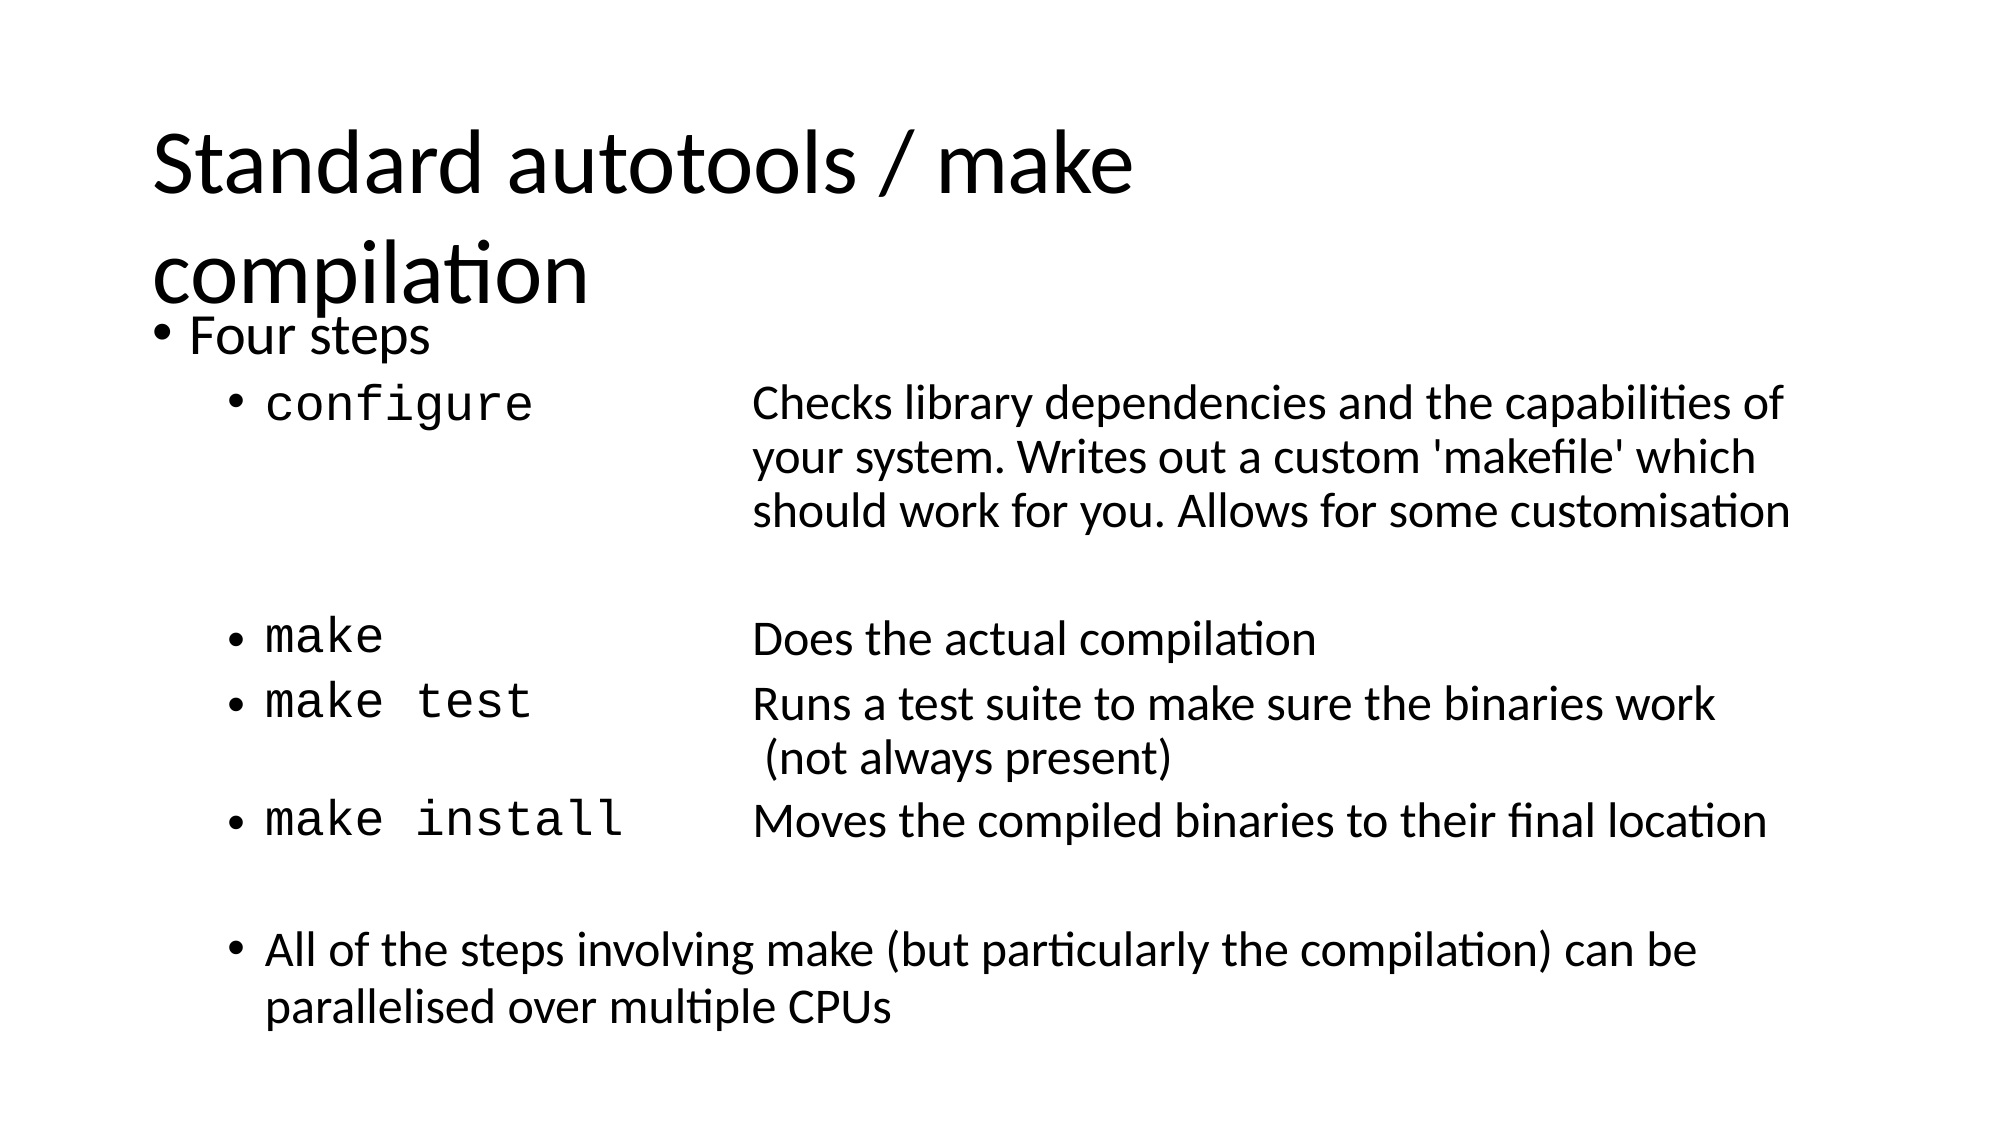

# Standard autotools / make compilation
Four steps
configure
Checks library dependencies and the capabilities of  your system. Writes out a custom 'makefile' which  should work for you. Allows for some customisation
| make |  | Does the actual compilation |
| --- | --- | --- |
| make | test | Runs a test suite to make sure the binaries work (not always present) |
| make | install | Moves the compiled binaries to their final location |
All of the steps involving make (but particularly the compilation) can be
parallelised over multiple CPUs